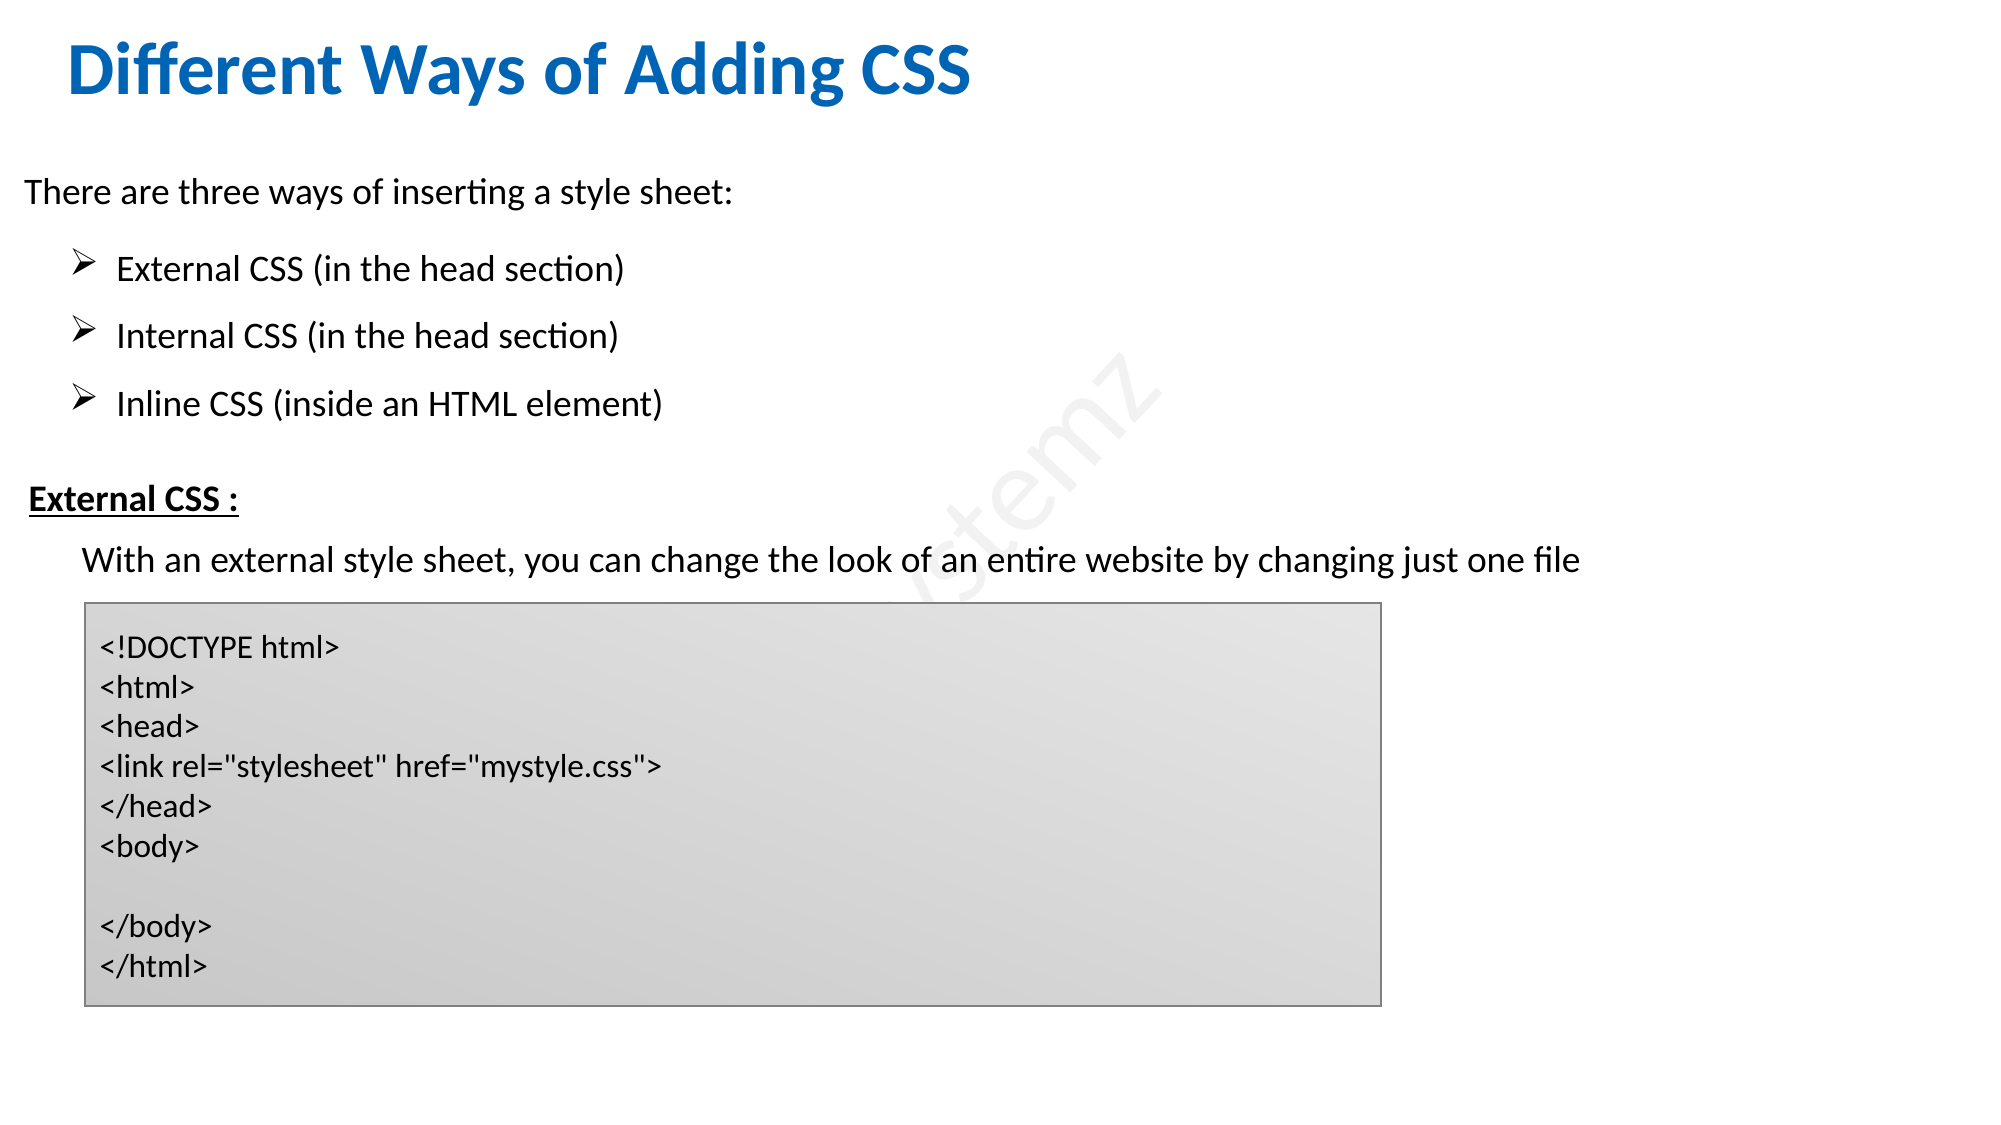

Different Ways of Adding CSS
There are three ways of inserting a style sheet:

External CSS (in the head section)
Internal CSS (in the head section)
Inline CSS (inside an HTML element)

External CSS :
With an external style sheet, you can change the look of an entire website by changing just one file
<!DOCTYPE html>
<html>
<head>
<link rel="stylesheet" href="mystyle.css">
</head>
<body>
</body>
</html>